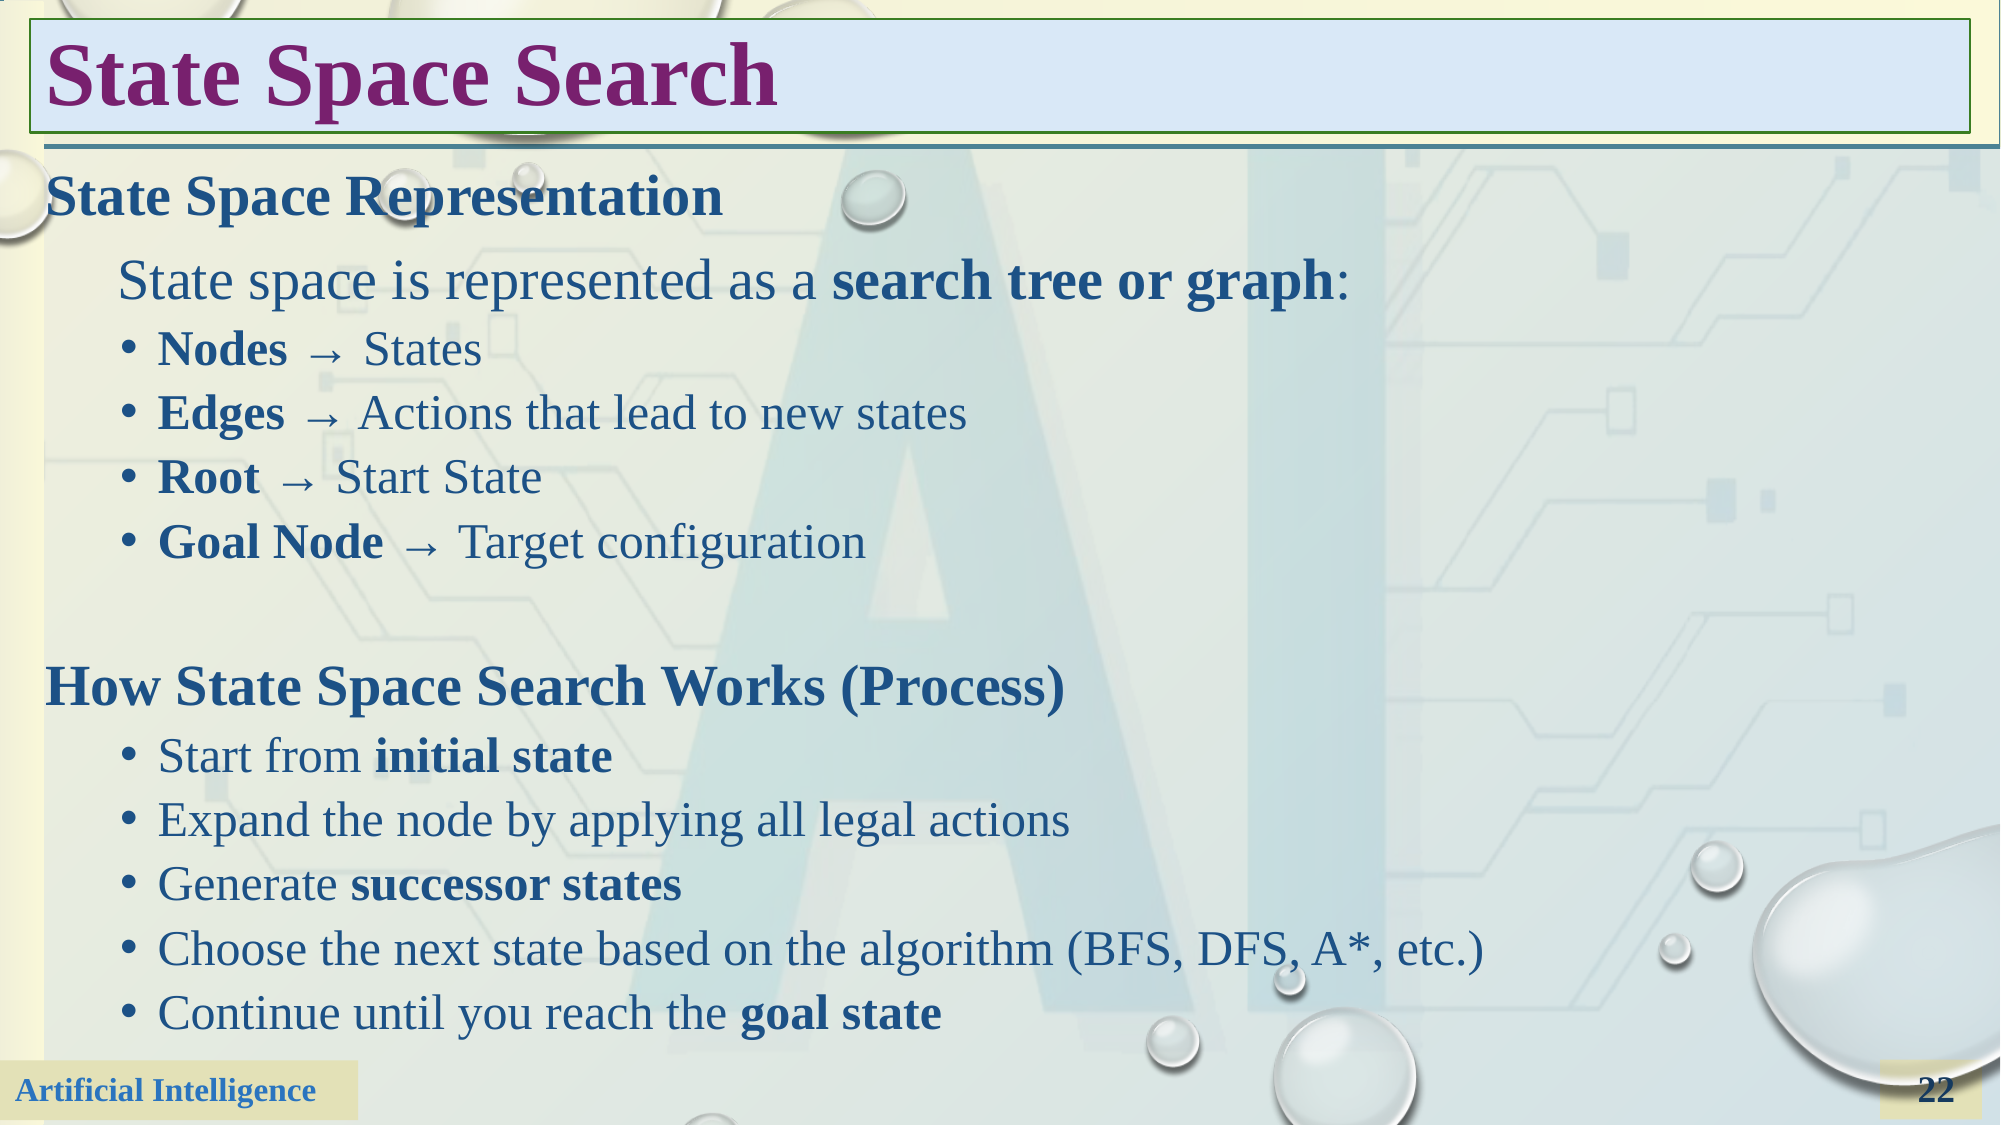

# State Space Search
State Space Representation
     State space is represented as a search tree or graph:
Nodes → States
Edges → Actions that lead to new states
Root → Start State
Goal Node → Target configuration

How State Space Search Works (Process)
Start from initial state
Expand the node by applying all legal actions
Generate successor states
Choose the next state based on the algorithm (BFS, DFS, A*, etc.)
Continue until you reach the goal state

22